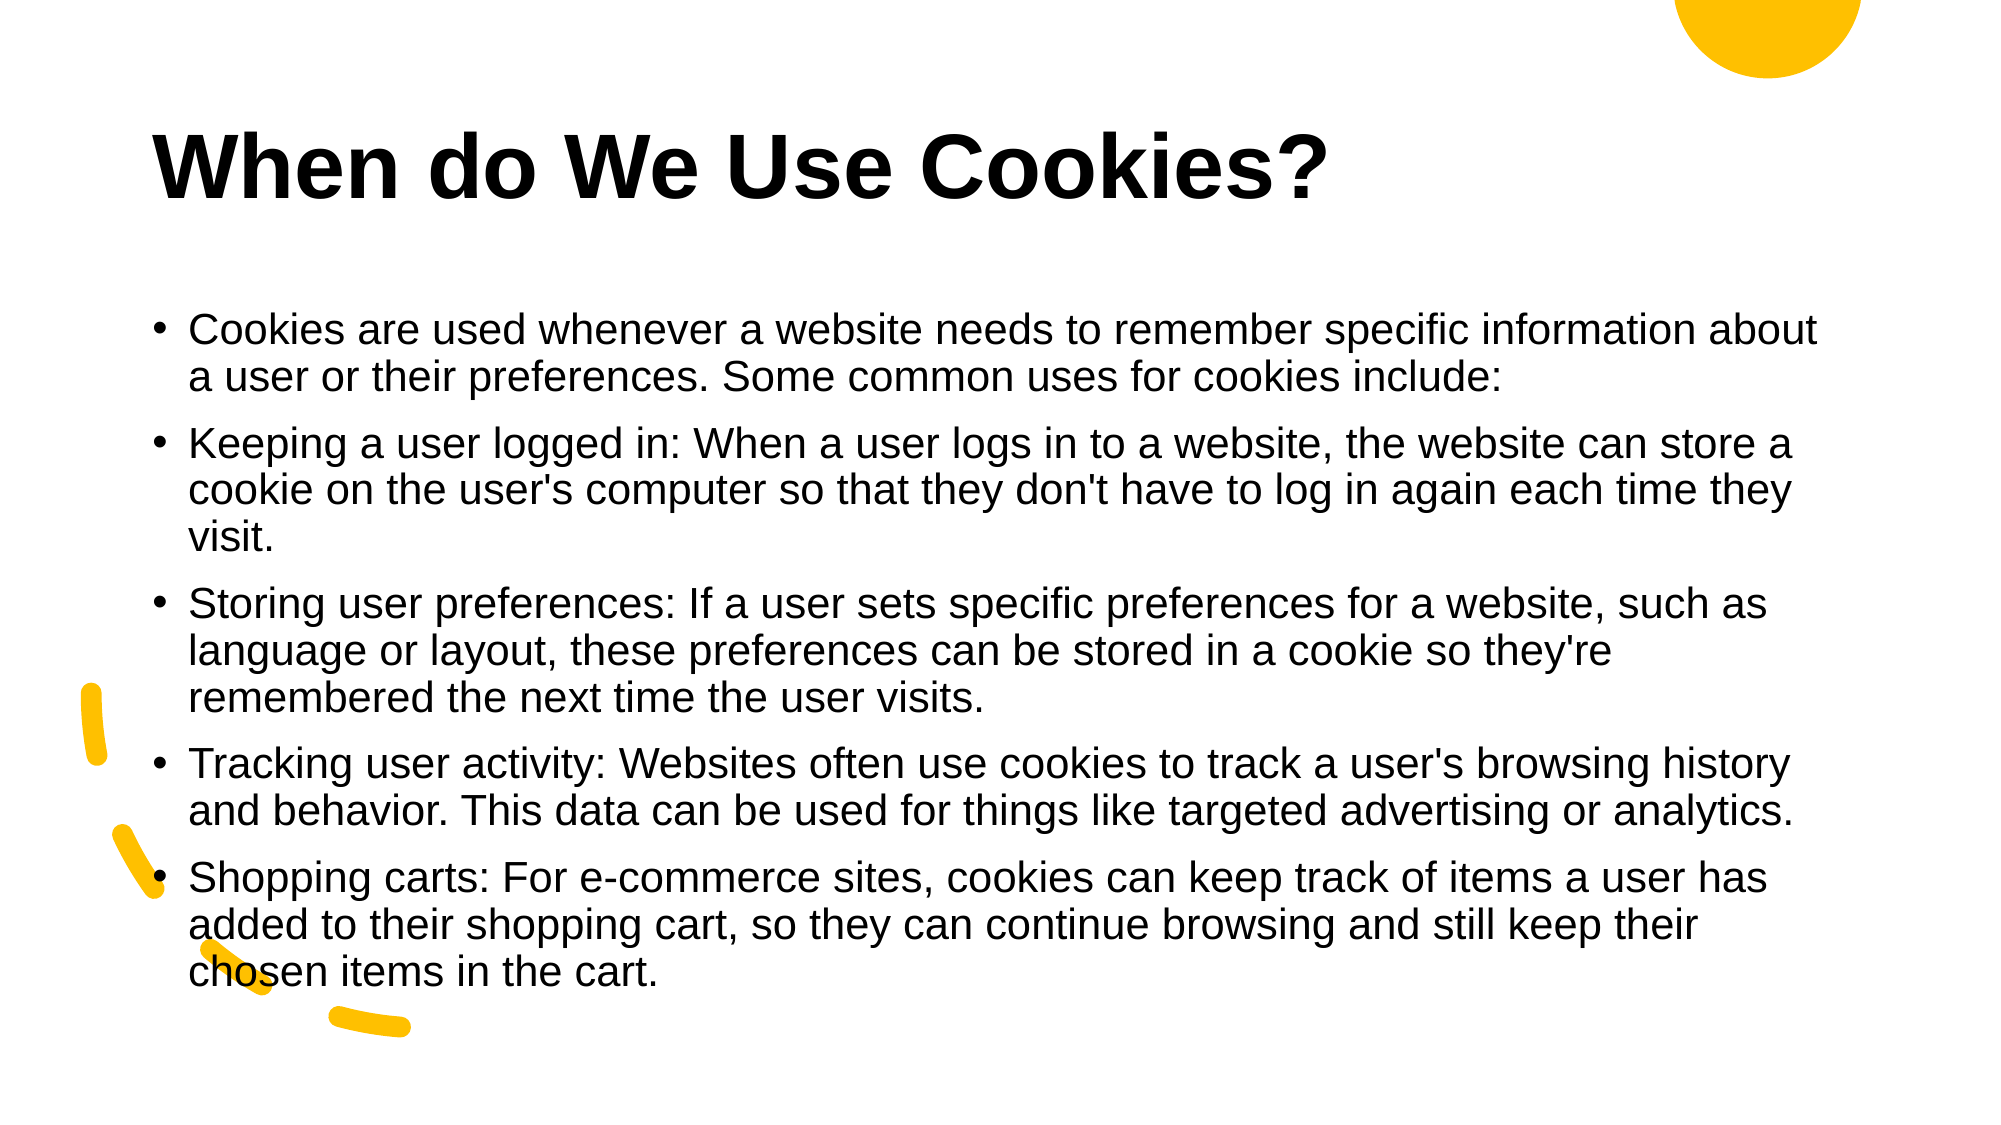

# When do We Use Cookies?
Cookies are used whenever a website needs to remember specific information about a user or their preferences. Some common uses for cookies include:
Keeping a user logged in: When a user logs in to a website, the website can store a cookie on the user's computer so that they don't have to log in again each time they visit.
Storing user preferences: If a user sets specific preferences for a website, such as language or layout, these preferences can be stored in a cookie so they're remembered the next time the user visits.
Tracking user activity: Websites often use cookies to track a user's browsing history and behavior. This data can be used for things like targeted advertising or analytics.
Shopping carts: For e-commerce sites, cookies can keep track of items a user has added to their shopping cart, so they can continue browsing and still keep their chosen items in the cart.